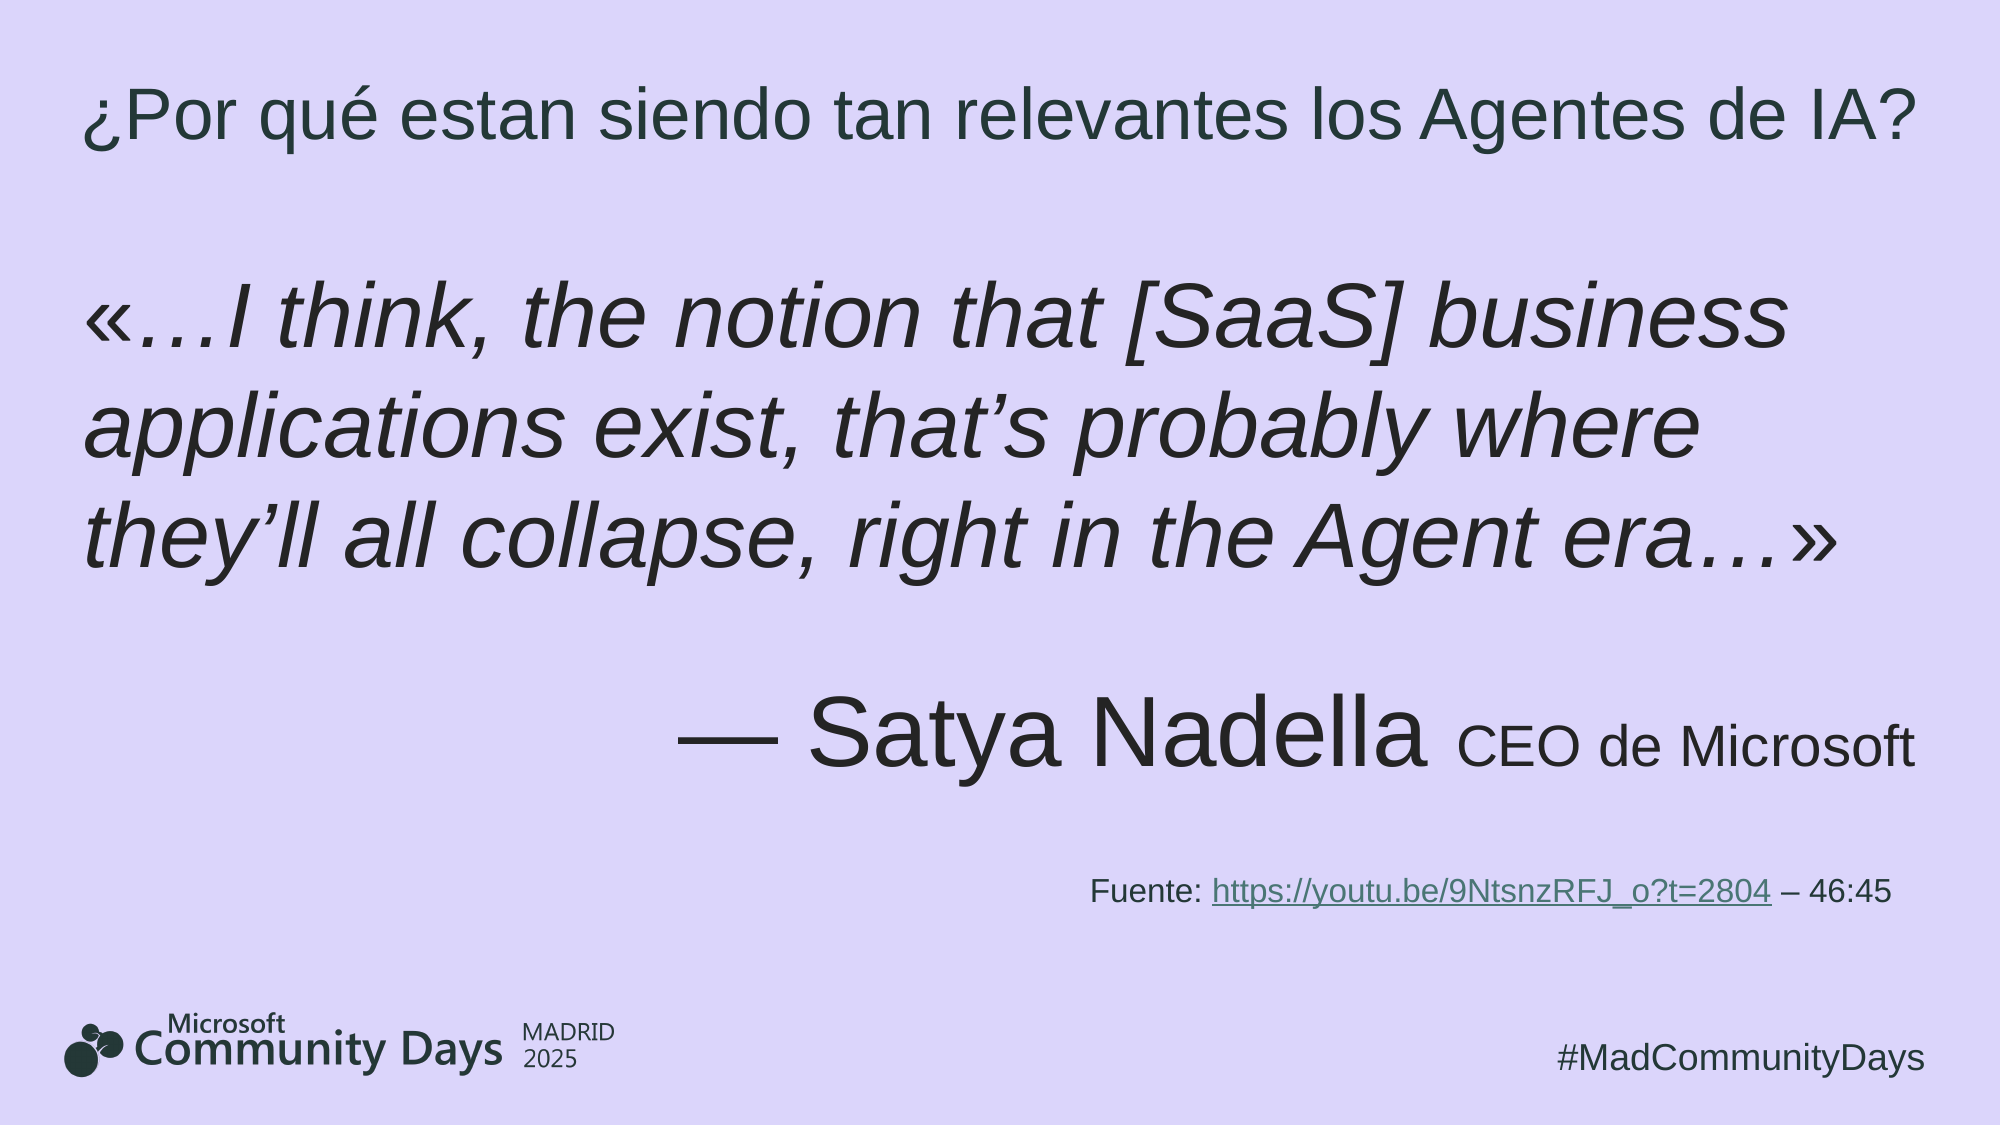

# ¿Por qué estan siendo tan relevantes los Agentes de IA?
«…I think, the notion that [SaaS] business applications exist, that’s probably where they’ll all collapse, right in the Agent era…»

— Satya Nadella CEO de Microsoft

Fuente: https://youtu.be/9NtsnzRFJ_o?t=2804 – 46:45